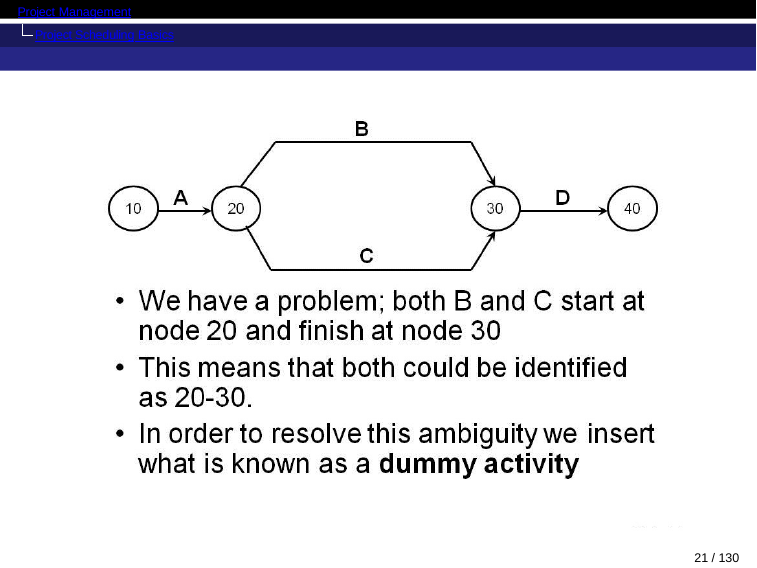

Project Management

Project Scheduling Basics

21 / 130